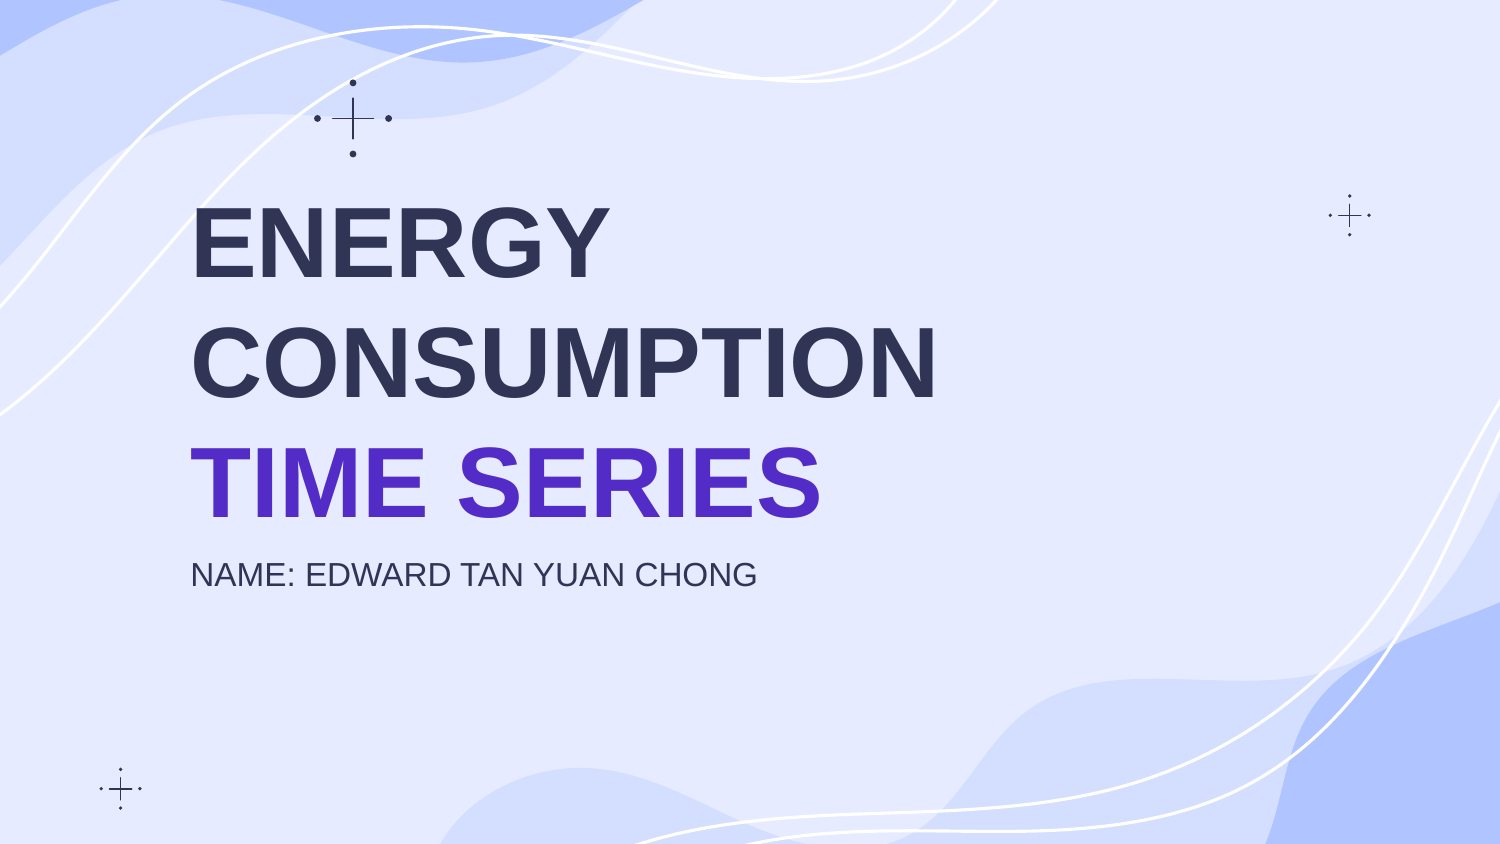

# ENERGY CONSUMPTION TIME SERIES

NAME: EDWARD TAN YUAN CHONG